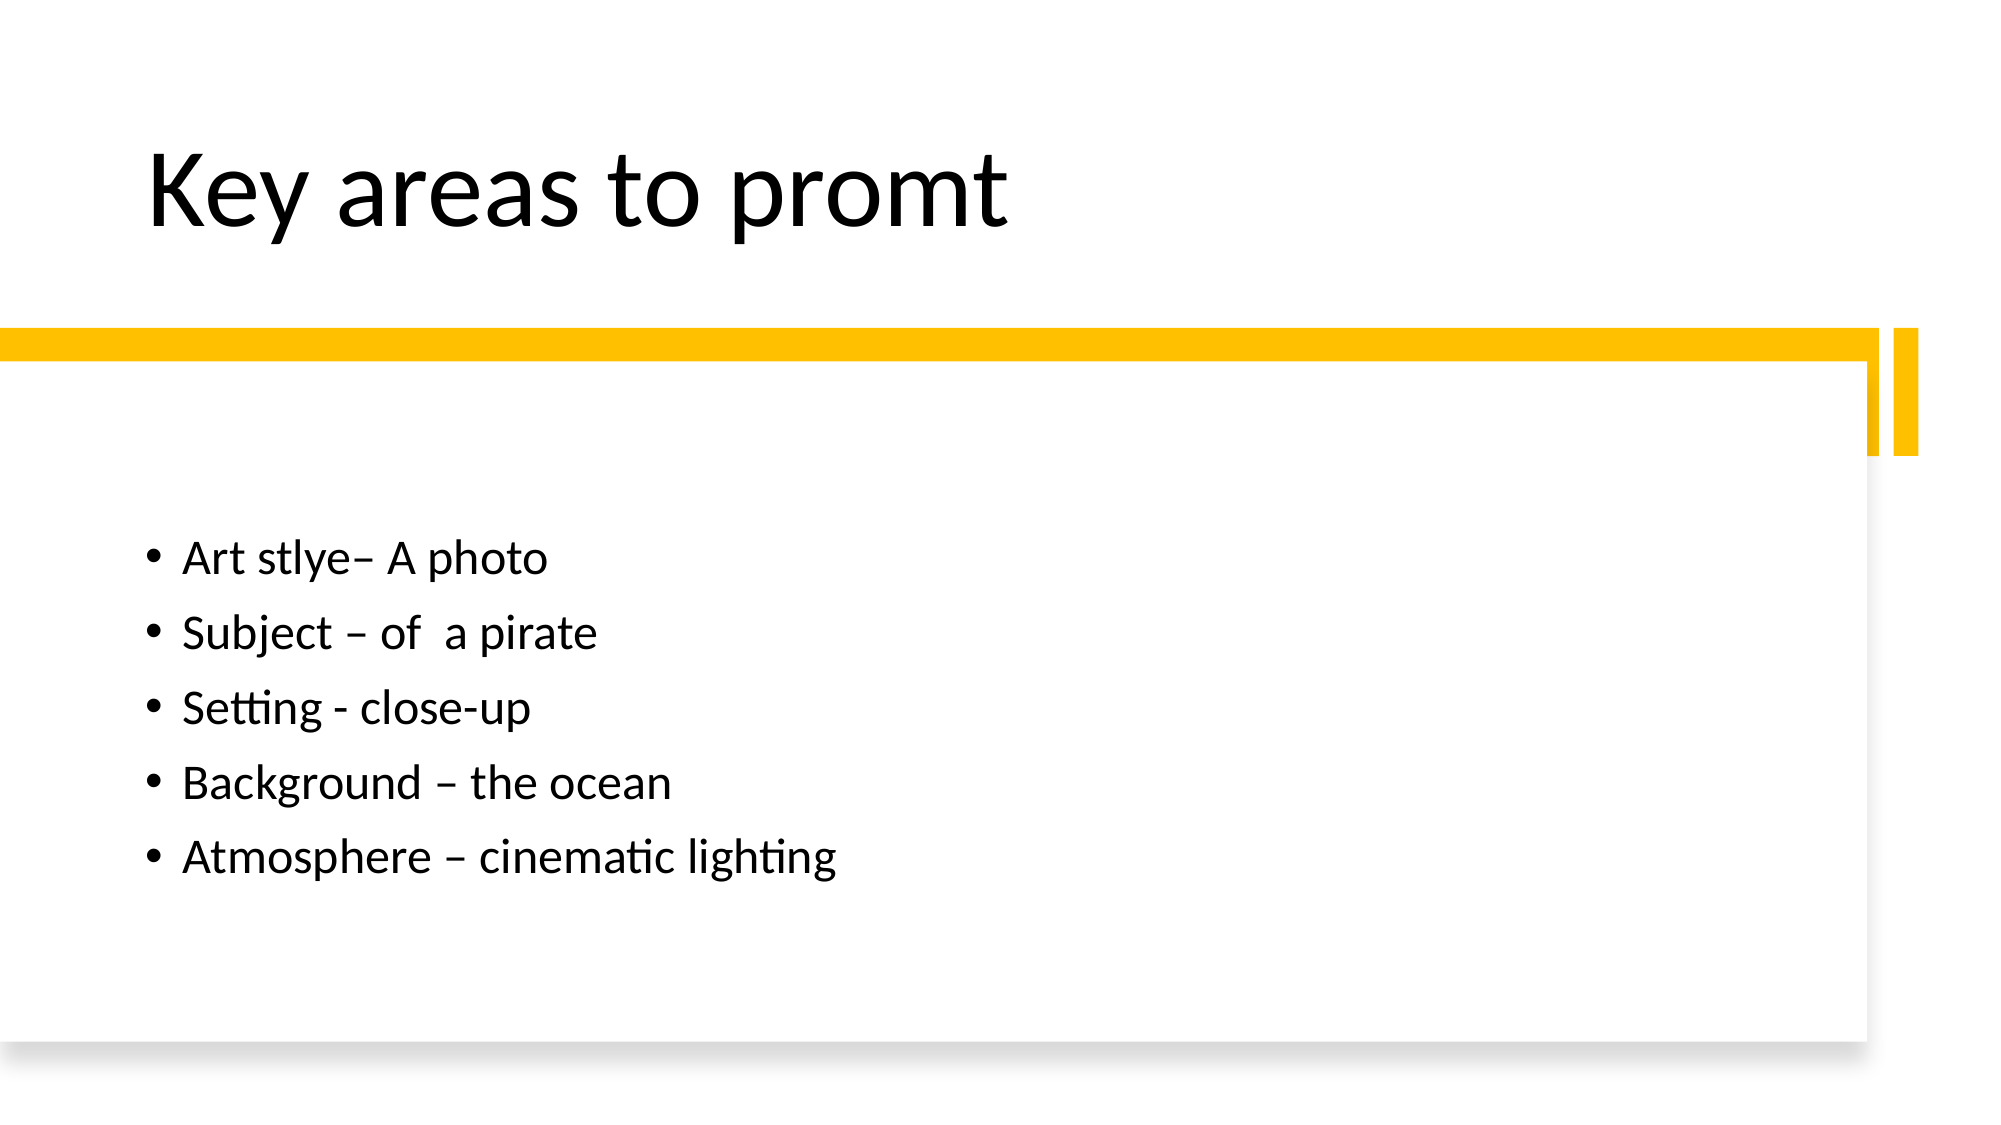

# Key areas to promt

Art stlye– A photo
Subject – of  a pirate
Setting - close-up
Background – the ocean
Atmosphere – cinematic lighting